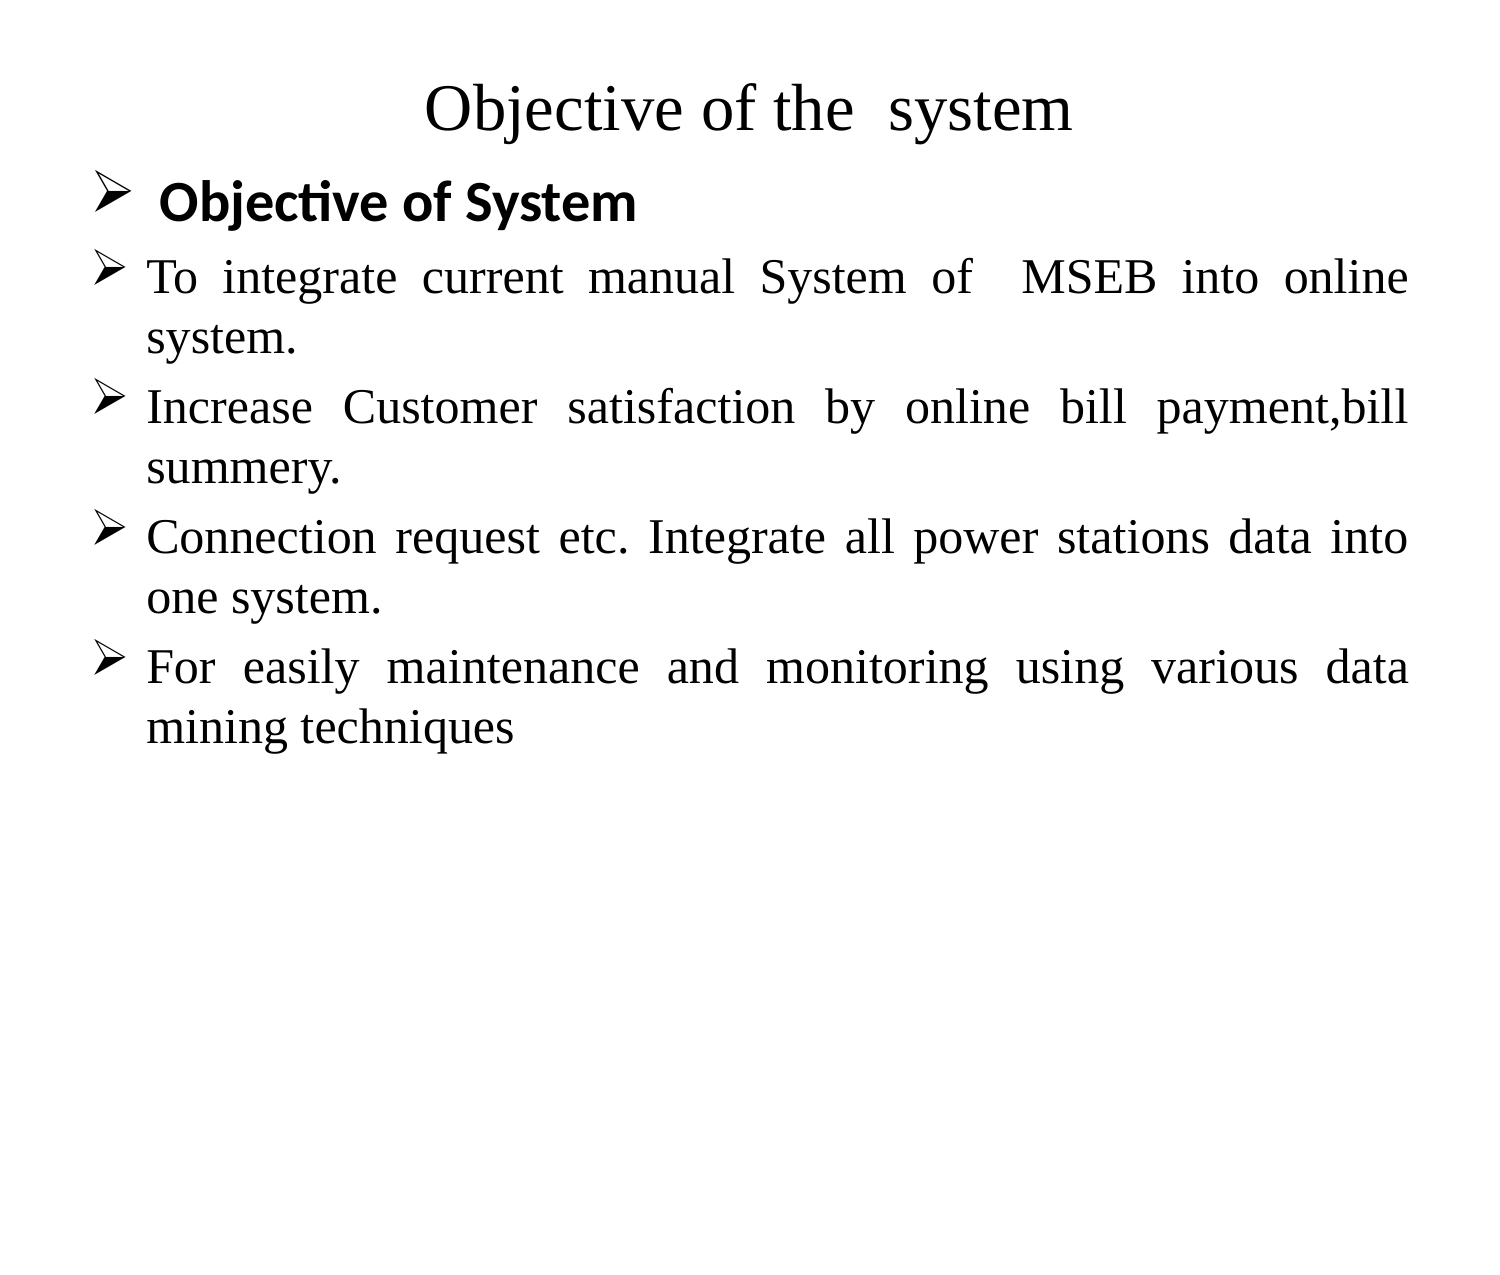

# Objective of the  system
 Objective of System
To integrate current manual System of  MSEB into online system.
Increase Customer satisfaction by online bill payment,bill summery.
Connection request etc. Integrate all power stations data into one system.
For easily maintenance and monitoring using various data mining techniques